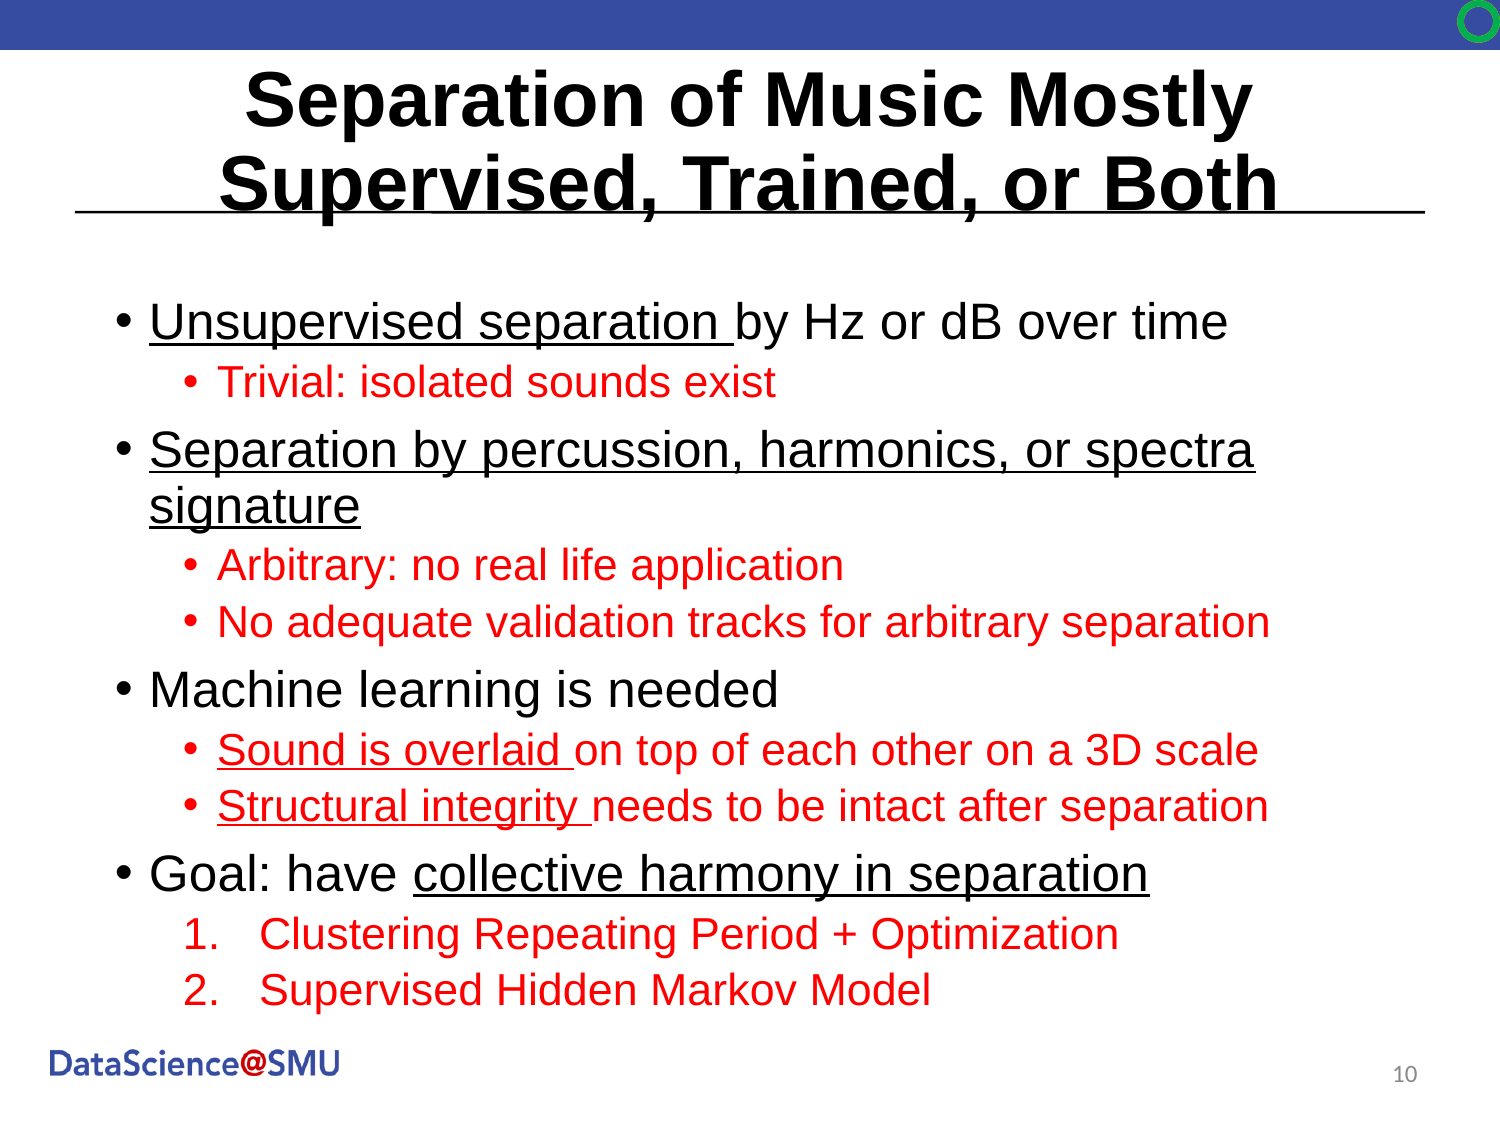

# Separation of Music Mostly Supervised, Trained, or Both

Unsupervised separation by Hz or dB over time
Trivial: isolated sounds exist
Separation by percussion, harmonics, or spectra signature
Arbitrary: no real life application
No adequate validation tracks for arbitrary separation
Machine learning is needed
Sound is overlaid on top of each other on a 3D scale
Structural integrity needs to be intact after separation
Goal: have collective harmony in separation
Clustering Repeating Period + Optimization
Supervised Hidden Markov Model